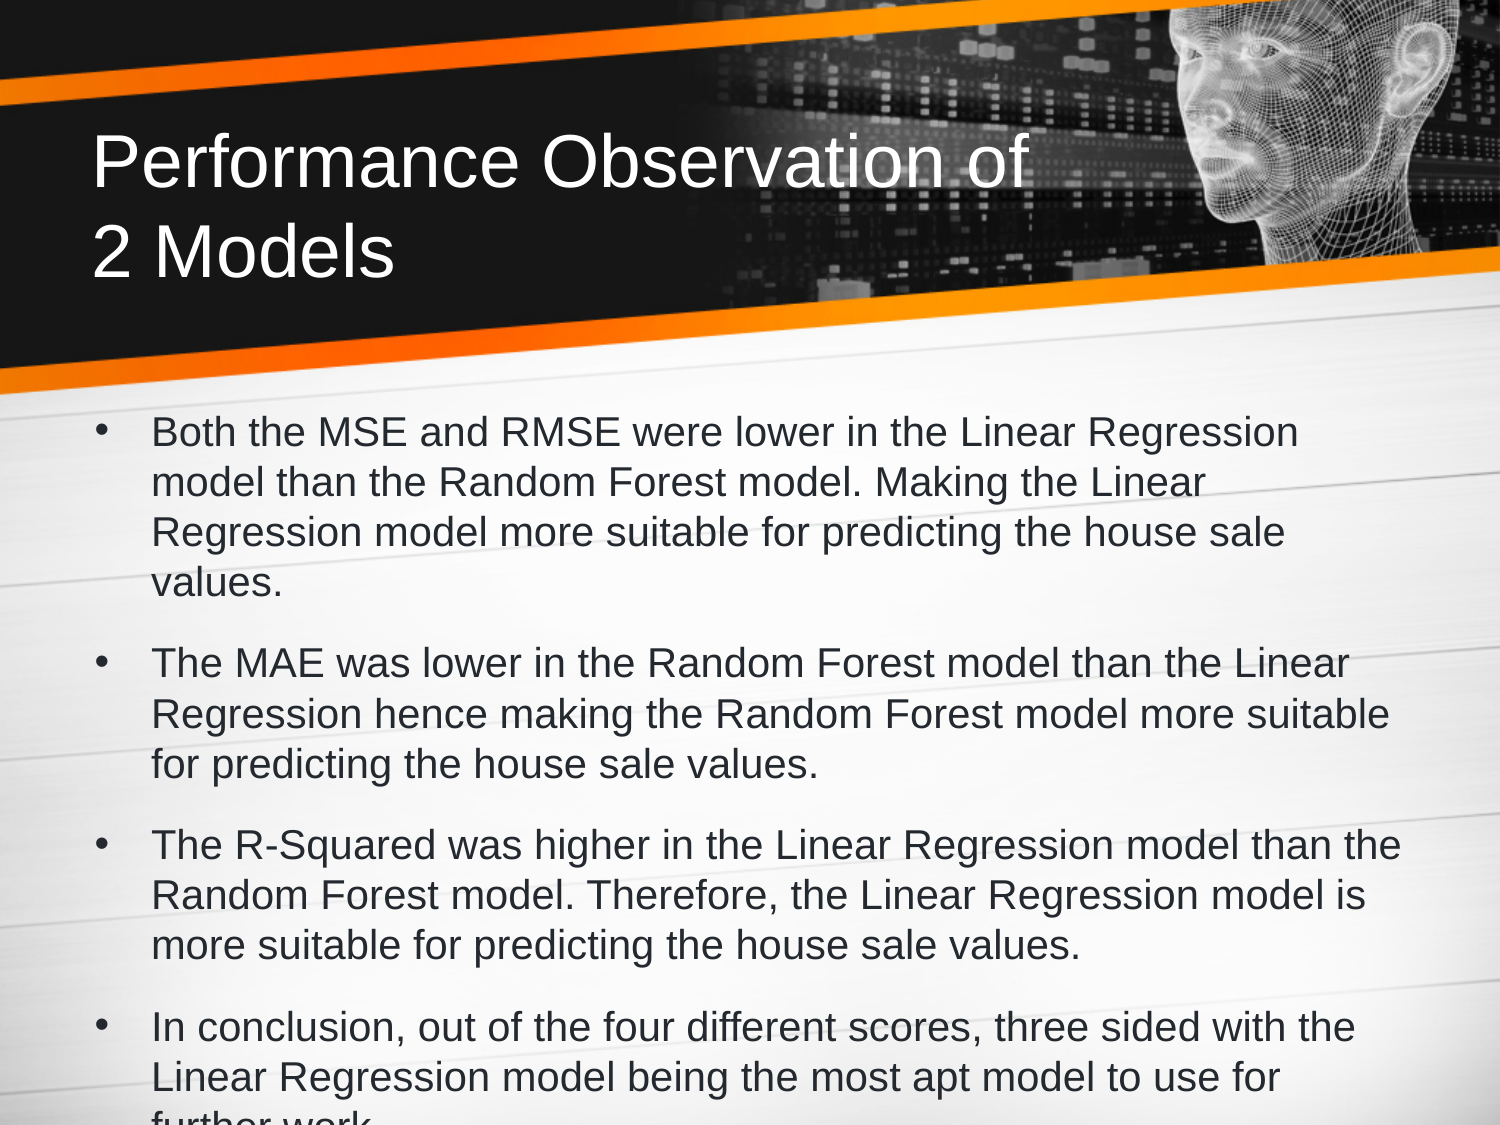

# Performance Observation of 2 Models
Both the MSE and RMSE were lower in the Linear Regression model than the Random Forest model. Making the Linear Regression model more suitable for predicting the house sale values.

The MAE was lower in the Random Forest model than the Linear Regression hence making the Random Forest model more suitable for predicting the house sale values.

The R-Squared was higher in the Linear Regression model than the Random Forest model. Therefore, the Linear Regression model is more suitable for predicting the house sale values.

In conclusion, out of the four different scores, three sided with the Linear Regression model being the most apt model to use for further work.